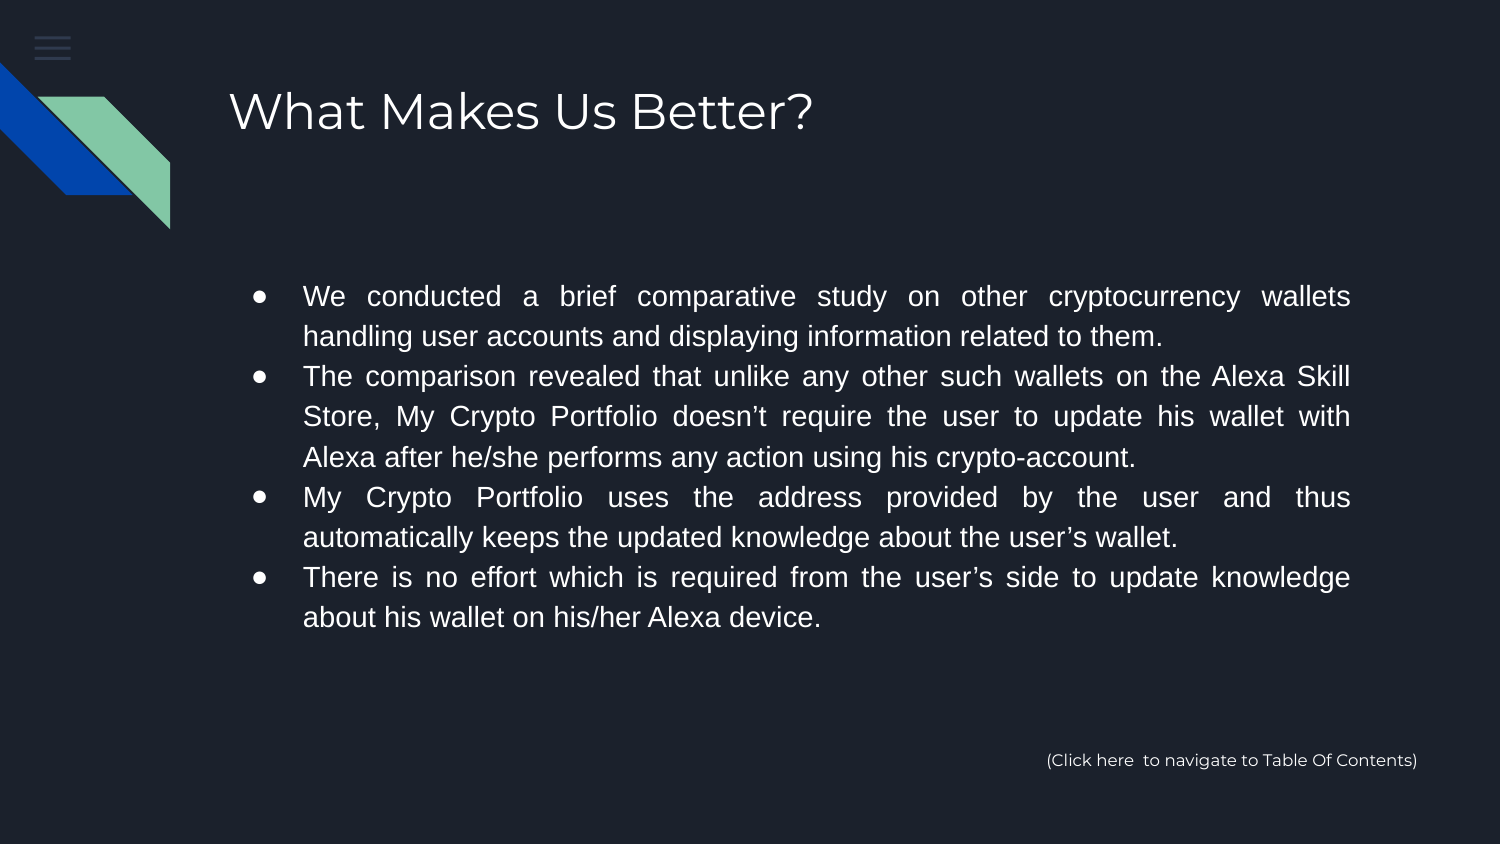

# What Makes Us Better?
We conducted a brief comparative study on other cryptocurrency wallets handling user accounts and displaying information related to them.
The comparison revealed that unlike any other such wallets on the Alexa Skill Store, My Crypto Portfolio doesn’t require the user to update his wallet with Alexa after he/she performs any action using his crypto-account.
My Crypto Portfolio uses the address provided by the user and thus automatically keeps the updated knowledge about the user’s wallet.
There is no effort which is required from the user’s side to update knowledge about his wallet on his/her Alexa device.
(Click here  to navigate to Table Of Contents)